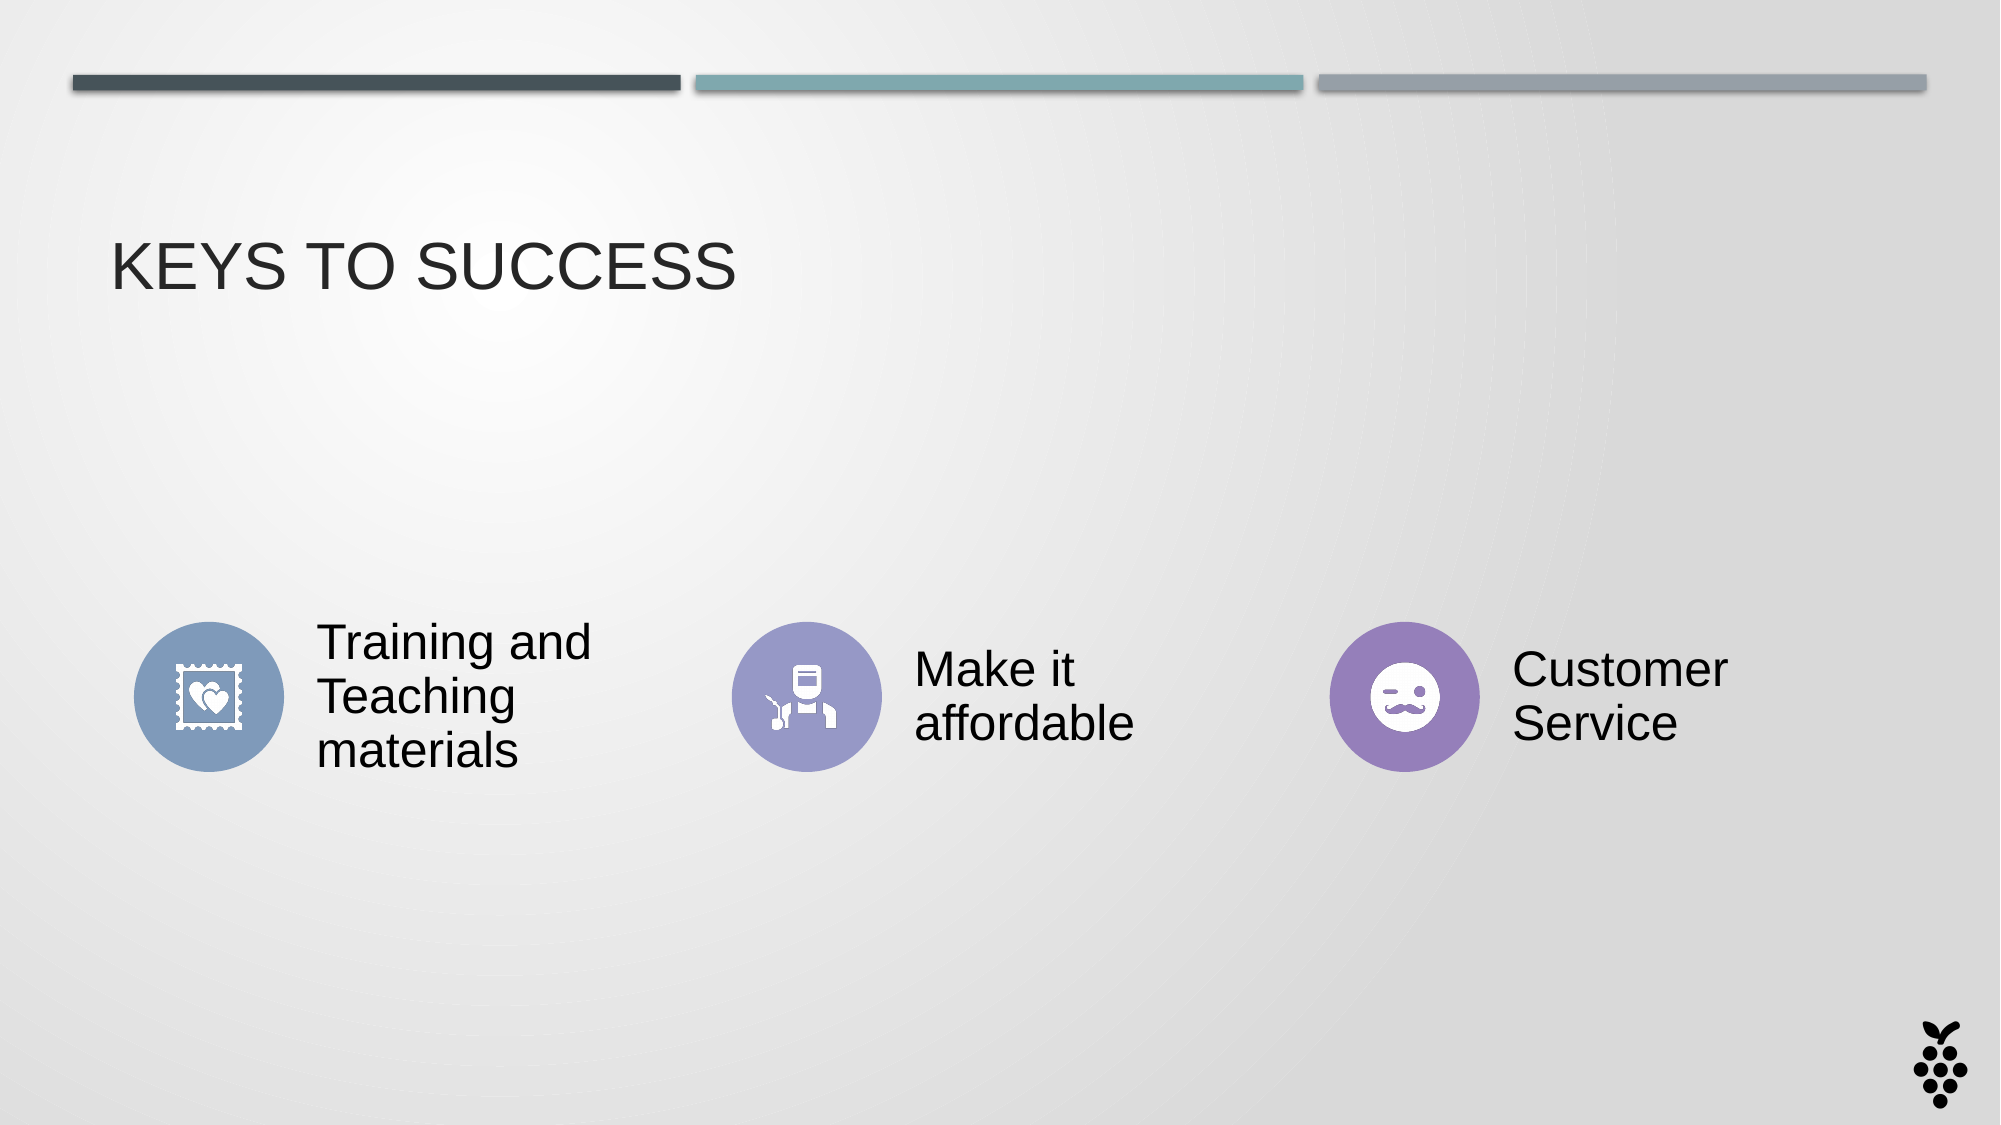

# Keys to success
Training and Teaching materials
Make it affordable
Customer Service